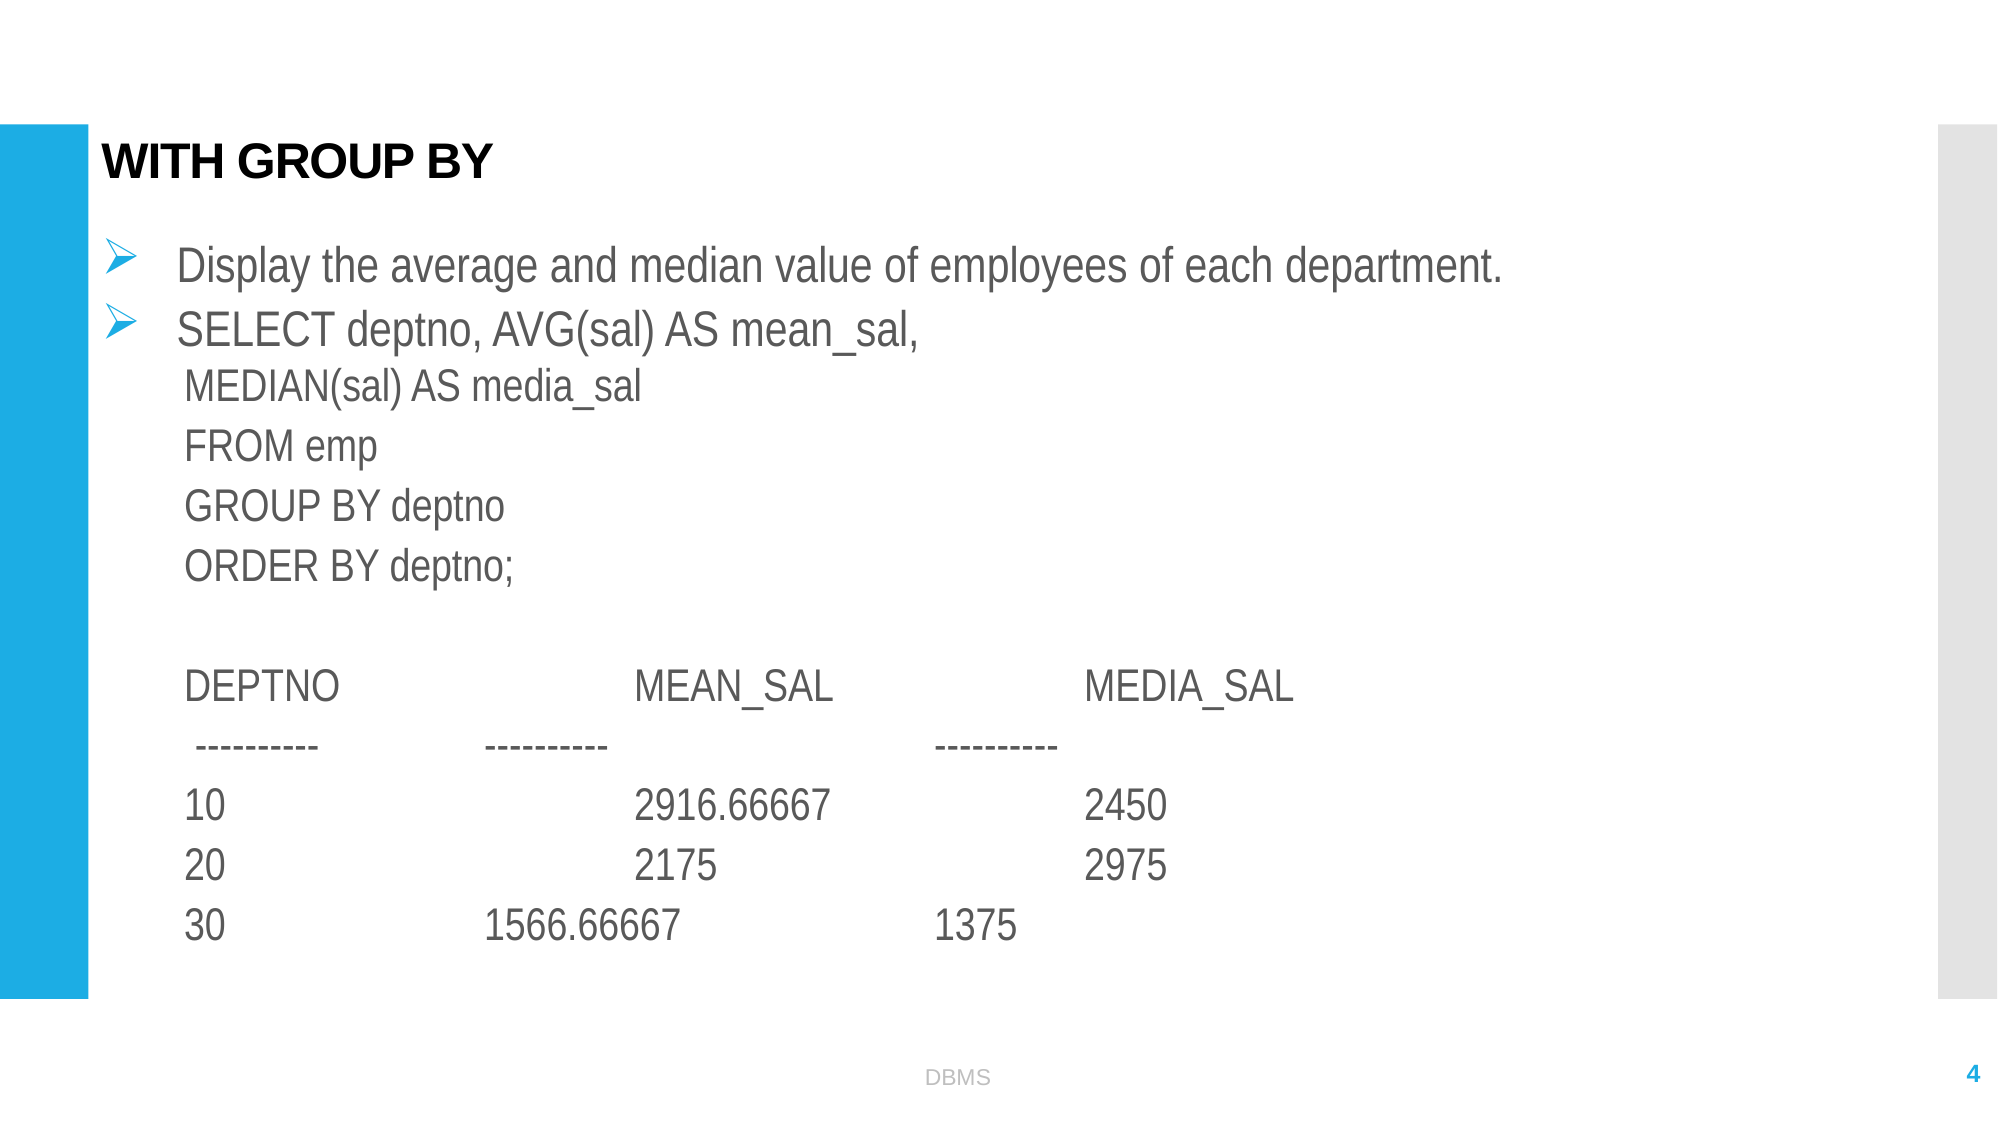

# With Group By
Display the average and median value of employees of each department.
SELECT deptno, AVG(sal) AS mean_sal,
MEDIAN(sal) AS media_sal
FROM emp
GROUP BY deptno
ORDER BY deptno;

DEPTNO 		MEAN_SAL 		MEDIA_SAL
 ---------- 		---------- 			----------
10			2916.66667 		2450
20			2175 			2975
30   		1566.66667 		1375
4
DBMS